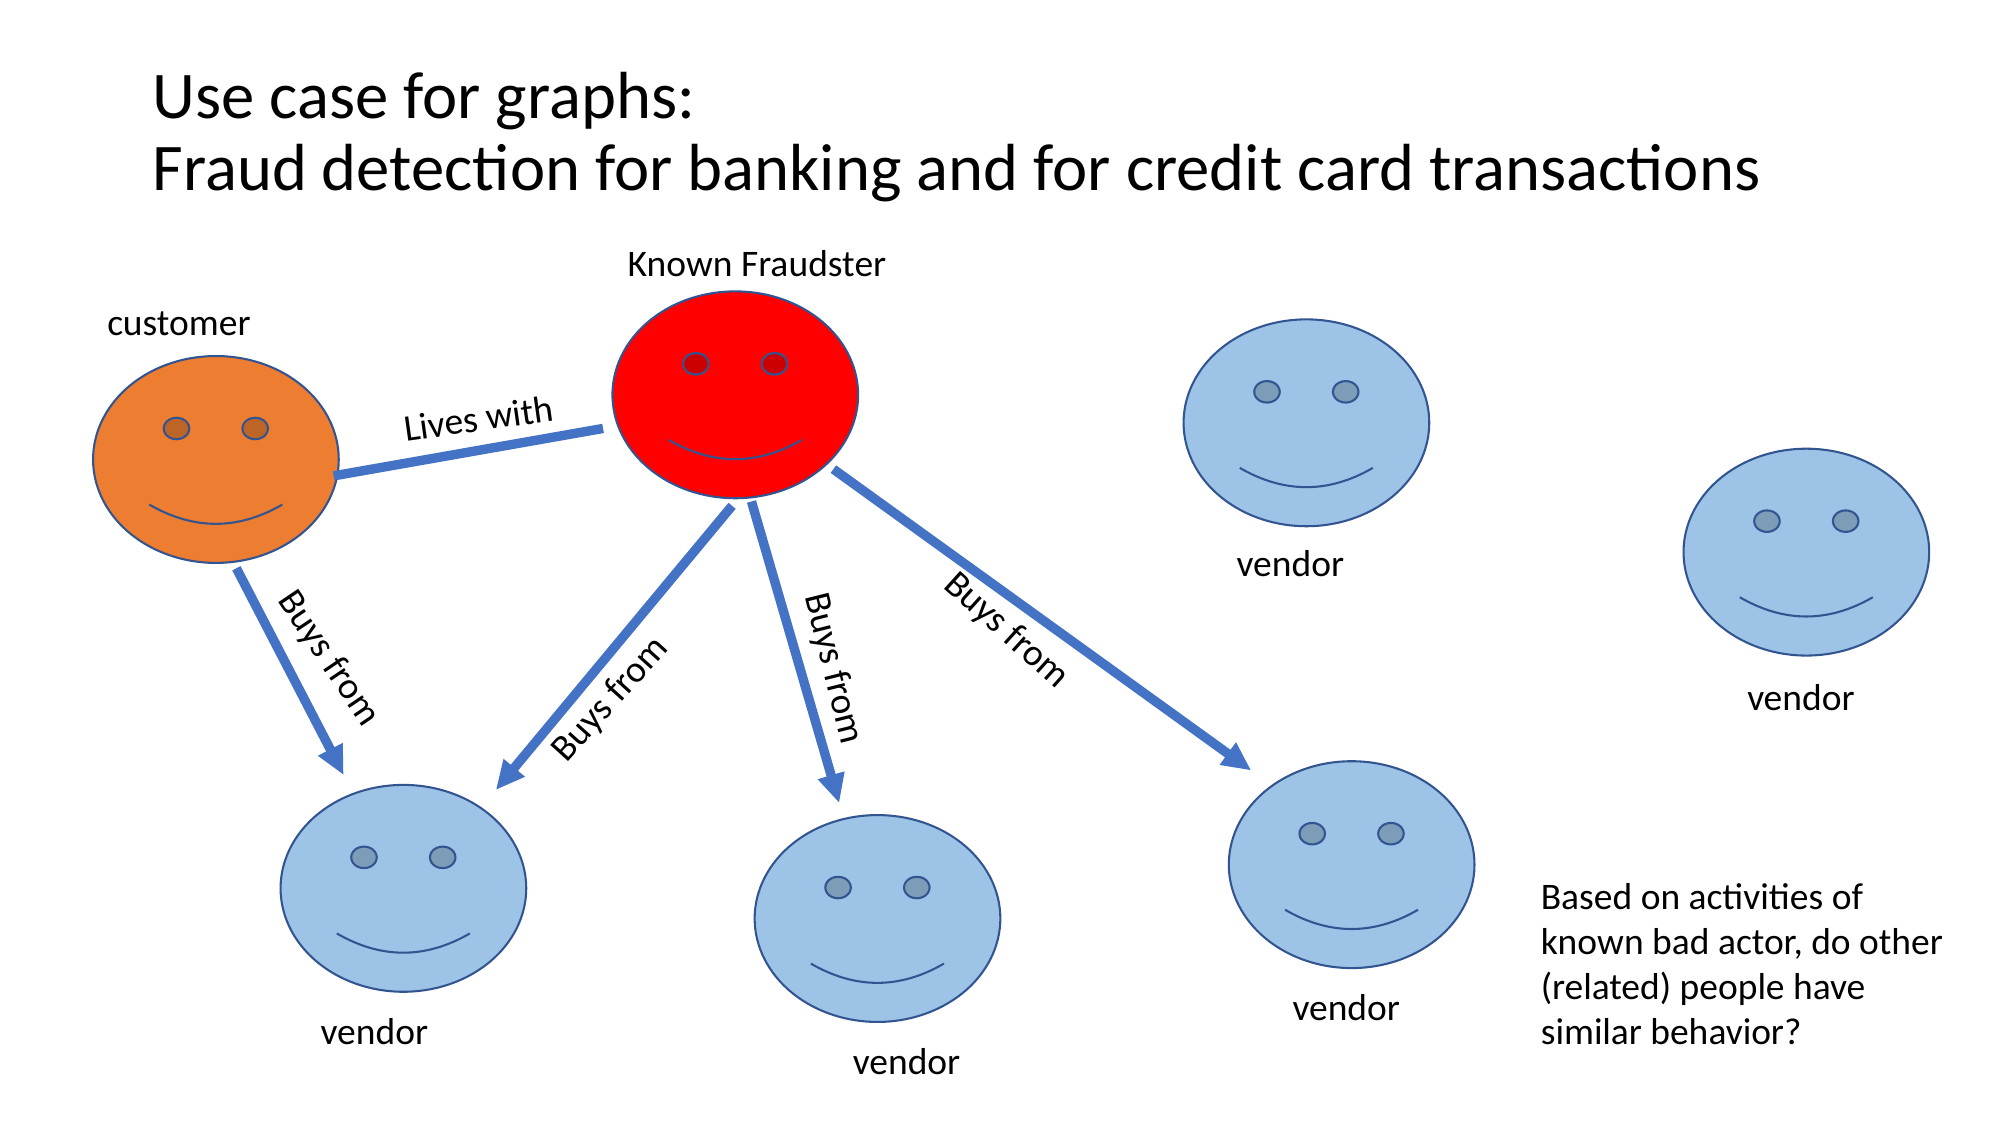

# Use case for graphs: Fraud detection for banking and for credit card transactions

Known Fraudster
customer

Lives with

vendor
Buys from
Buys from
Buys from
Buys from
vendor

Based on activities of known bad actor, do other (related) people have similar behavior?
vendor
vendor
vendor